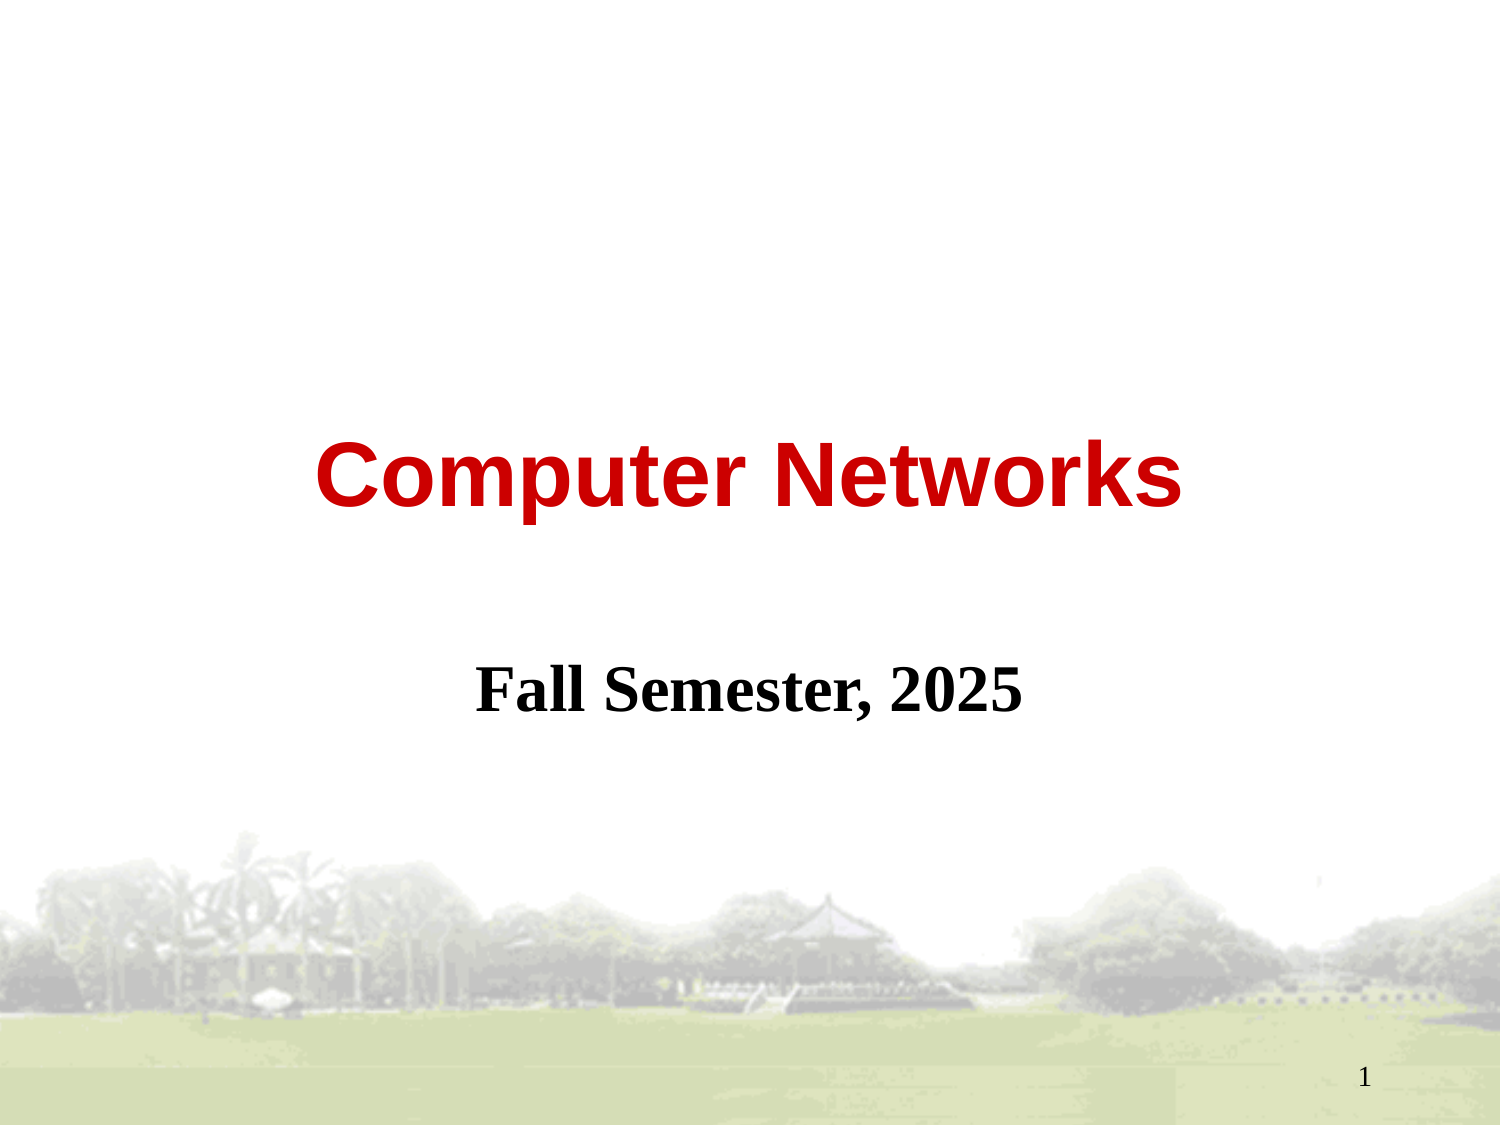

# Computer Networks
Fall Semester, 2025
1